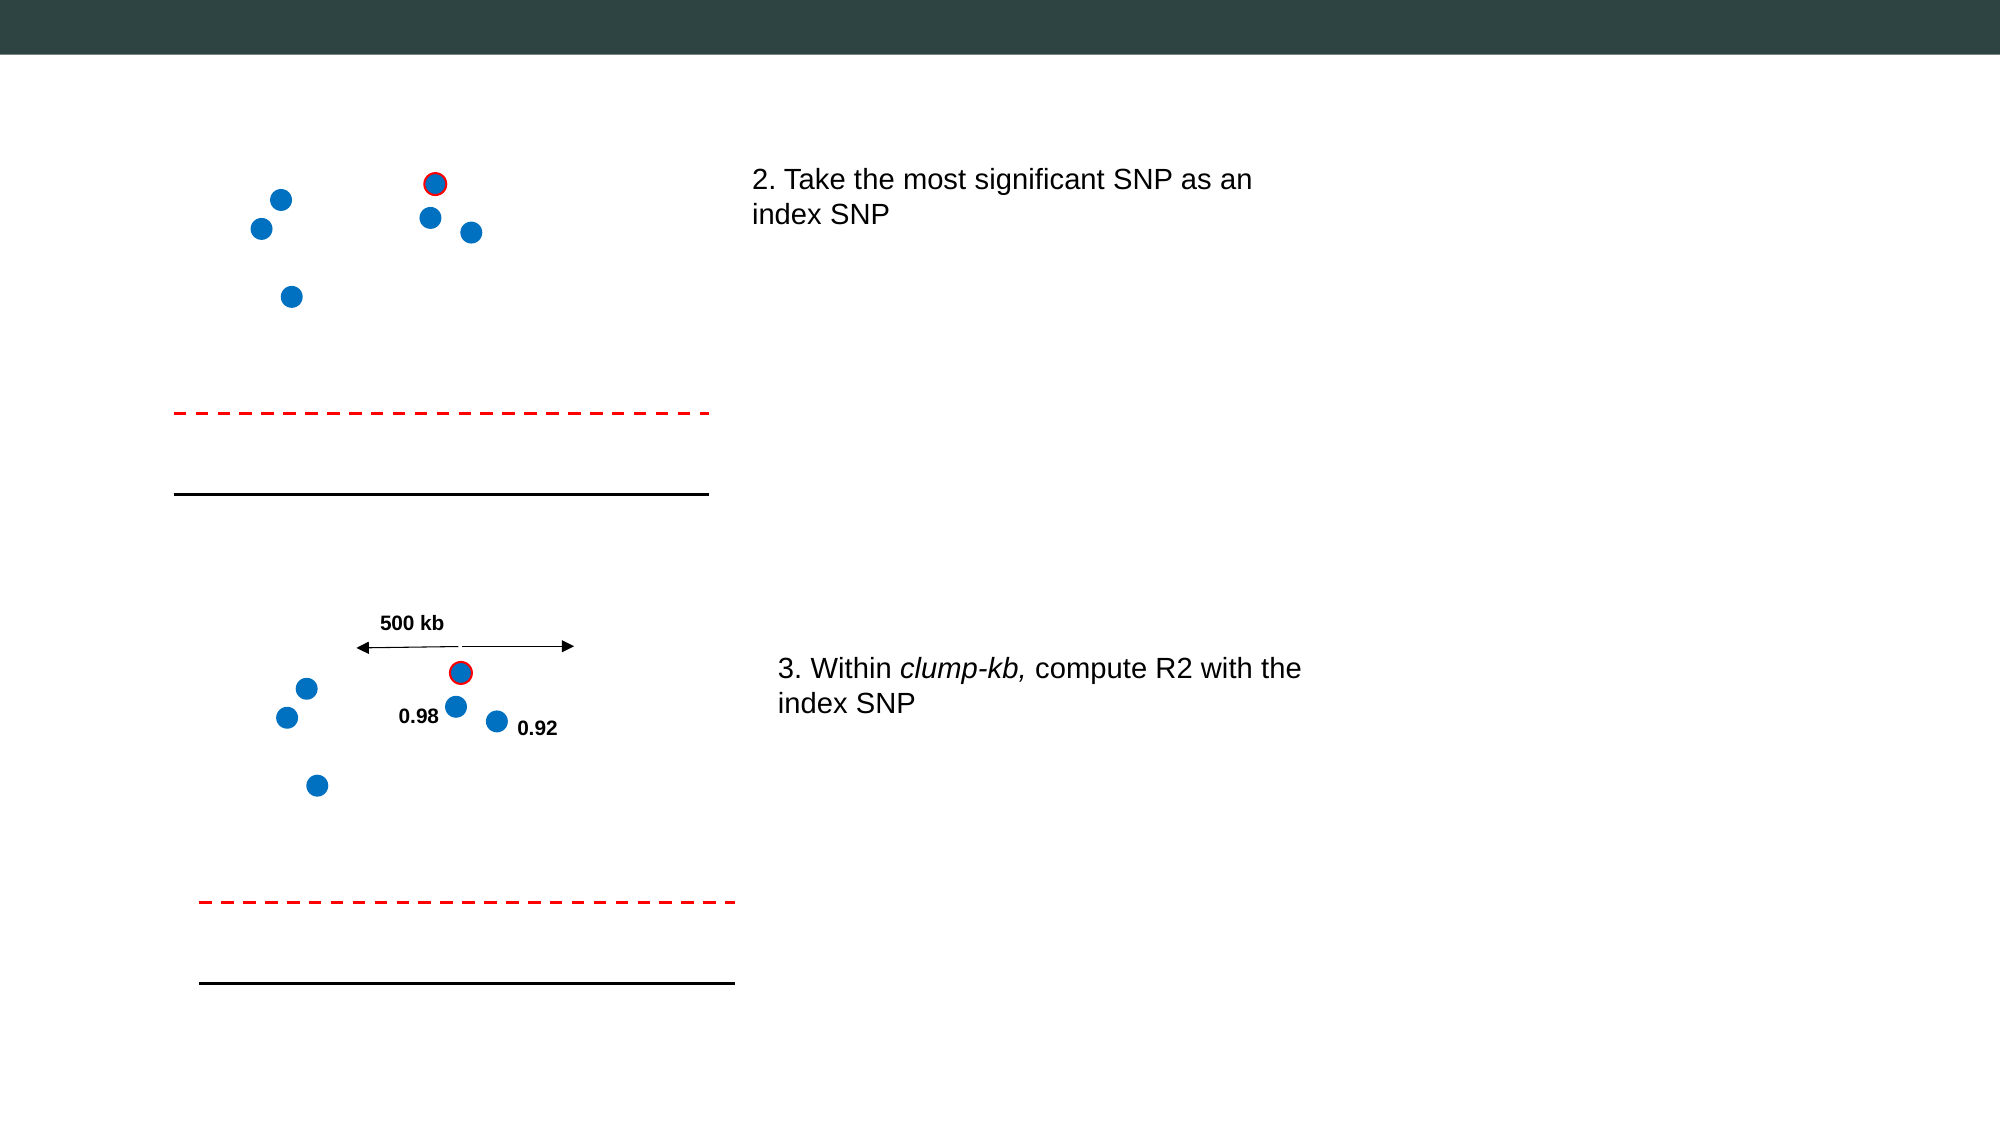

2. Take the most significant SNP as an index SNP

500 kb
3. Within clump-kb, compute R2 with the index SNP

0.98
0.92